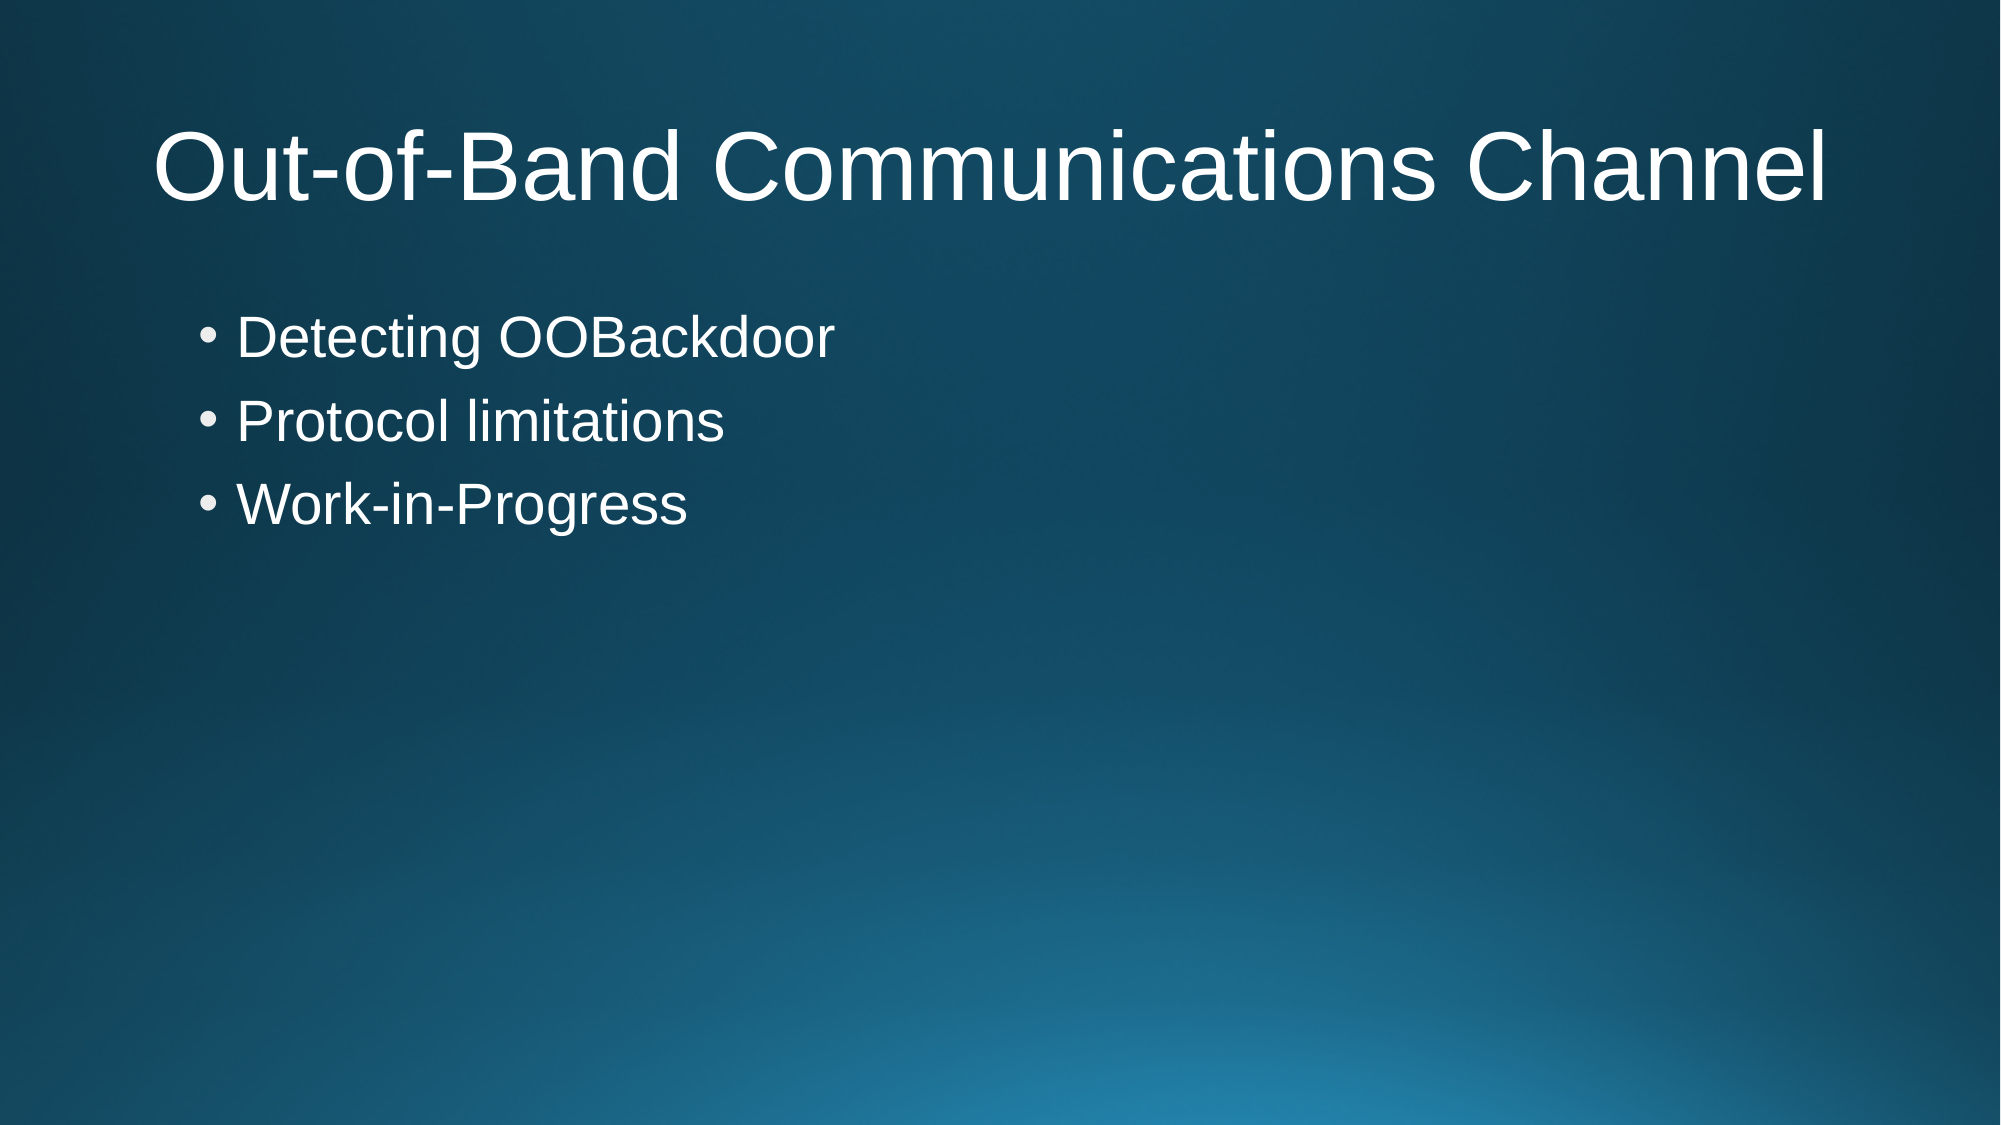

# Out-of-Band Communications Channel
Detecting OOBackdoor
Protocol limitations
Work-in-Progress